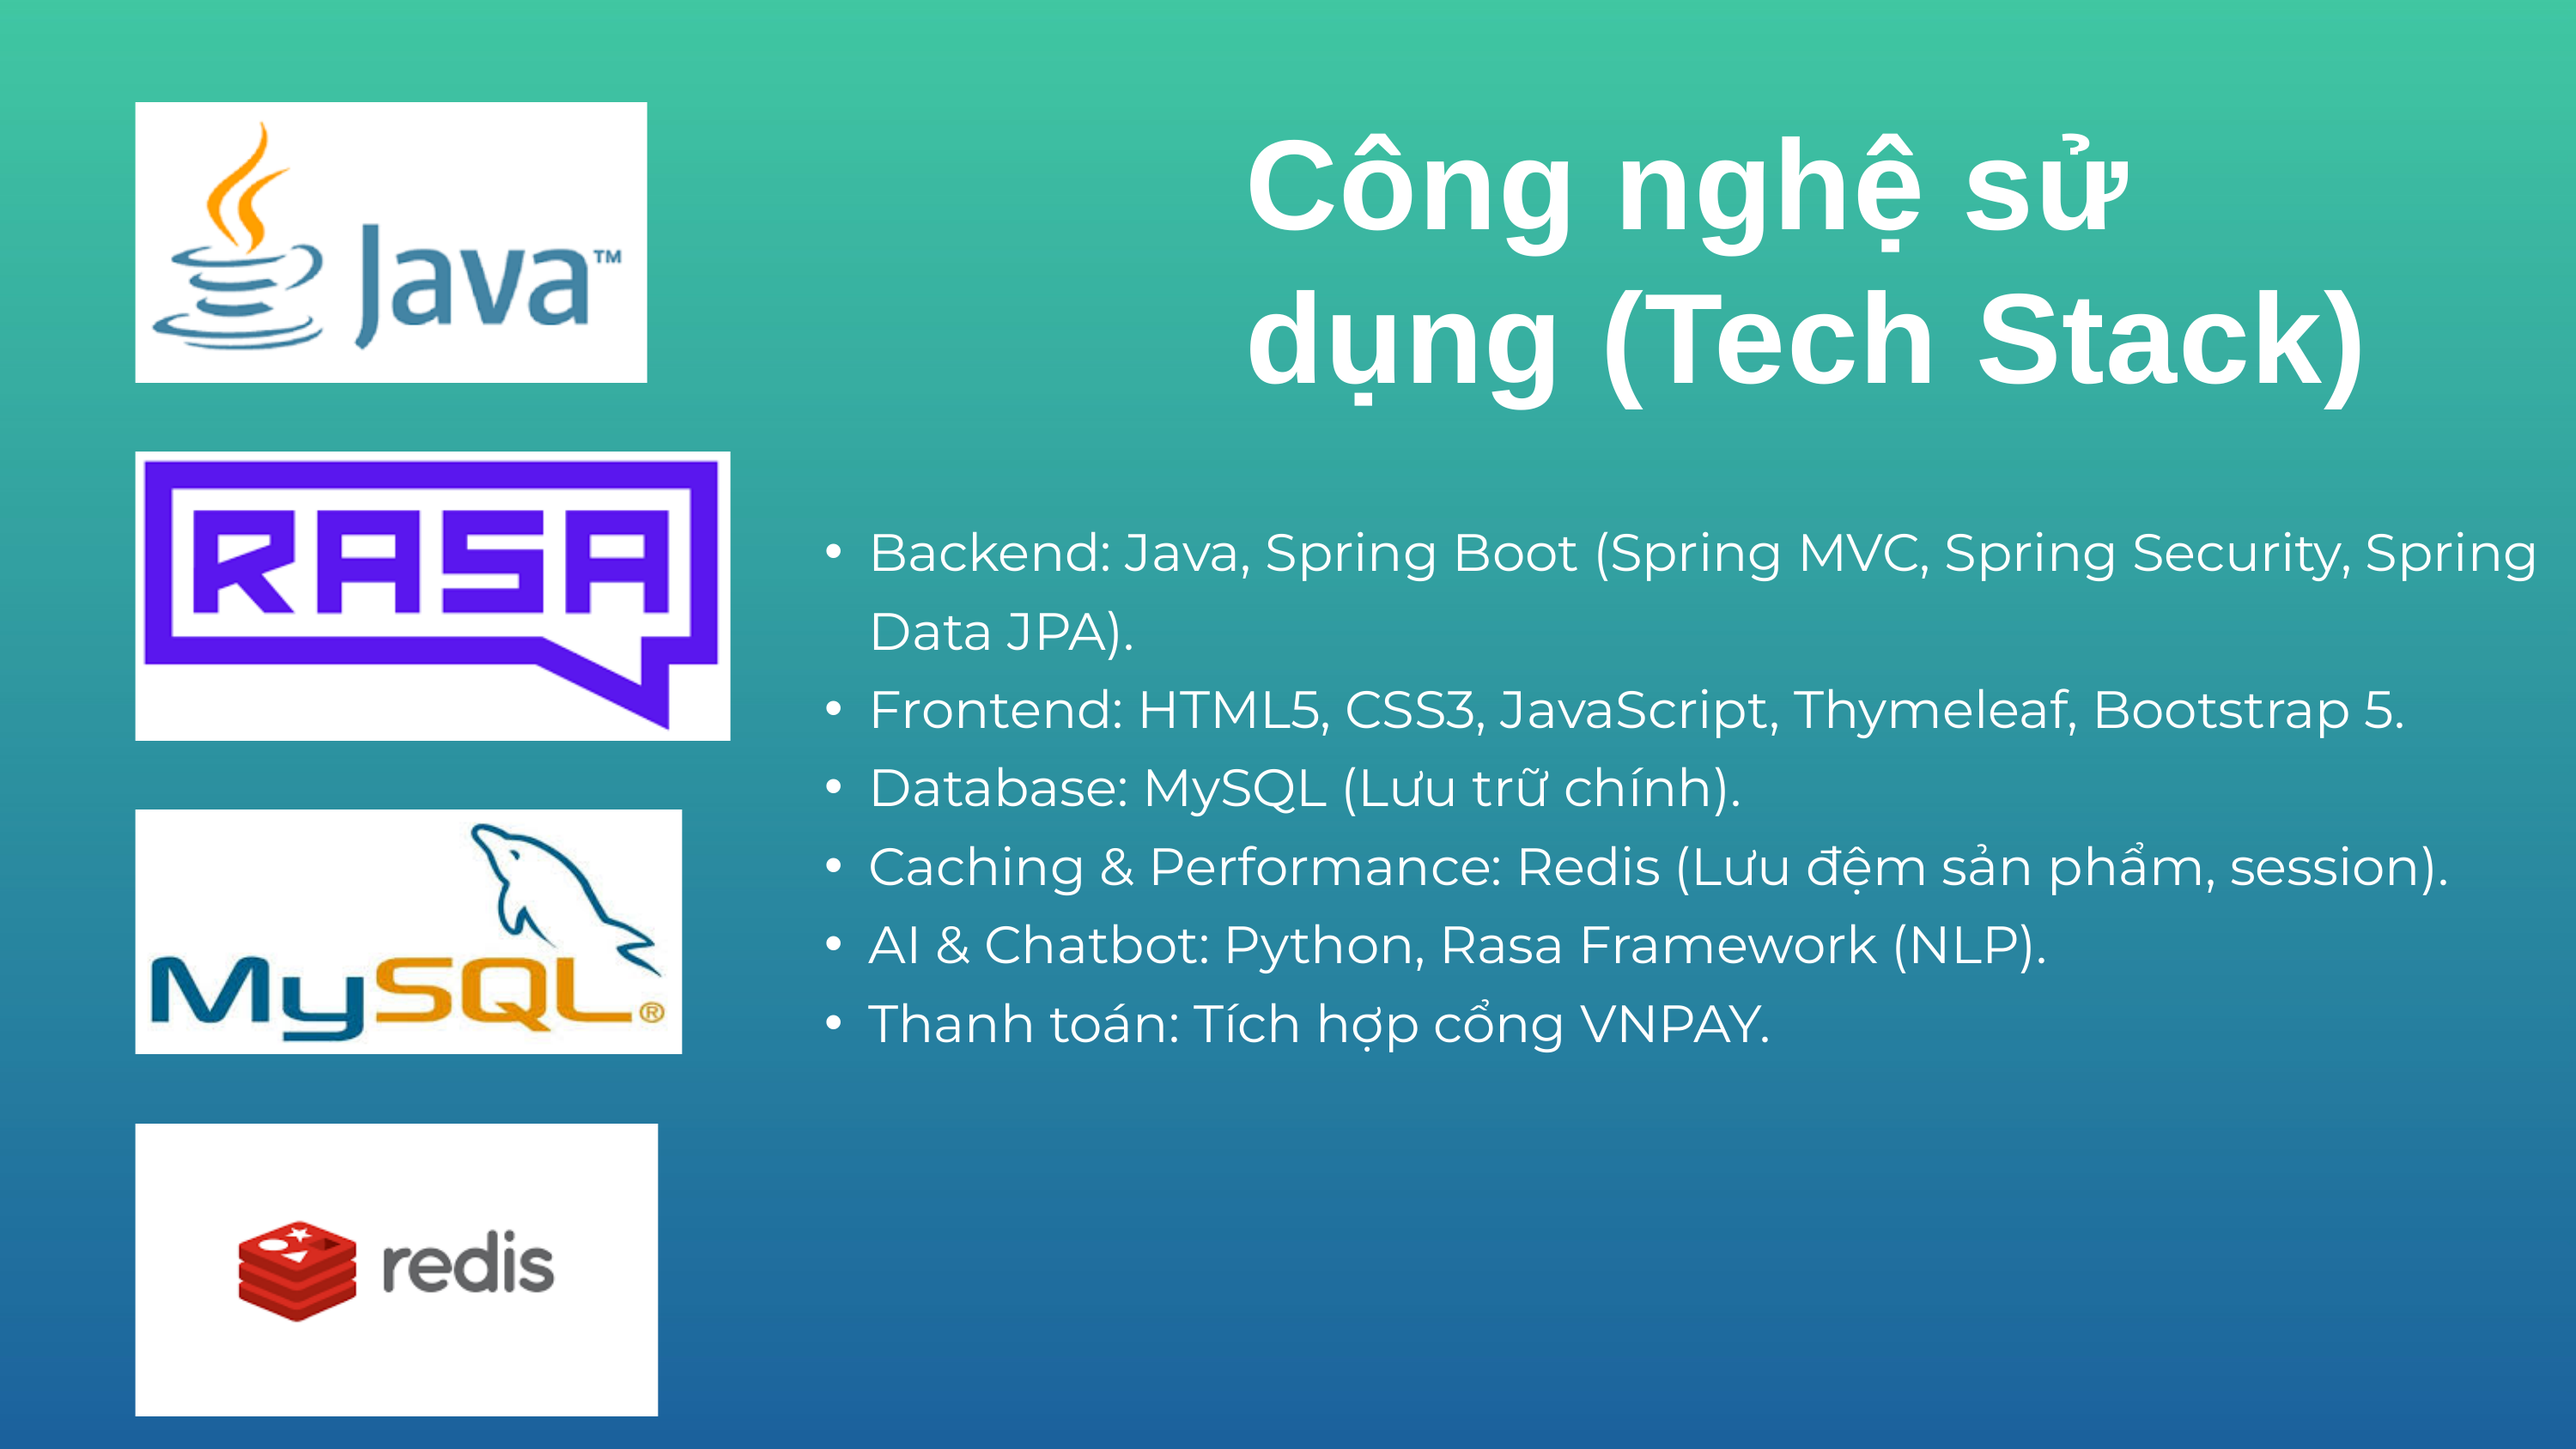

Công nghệ sử dụng (Tech Stack)

Backend: Java, Spring Boot (Spring MVC, Spring Security, Spring Data JPA).
Frontend: HTML5, CSS3, JavaScript, Thymeleaf, Bootstrap 5.
Database: MySQL (Lưu trữ chính).
Caching & Performance: Redis (Lưu đệm sản phẩm, session).
AI & Chatbot: Python, Rasa Framework (NLP).
Thanh toán: Tích hợp cổng VNPAY.